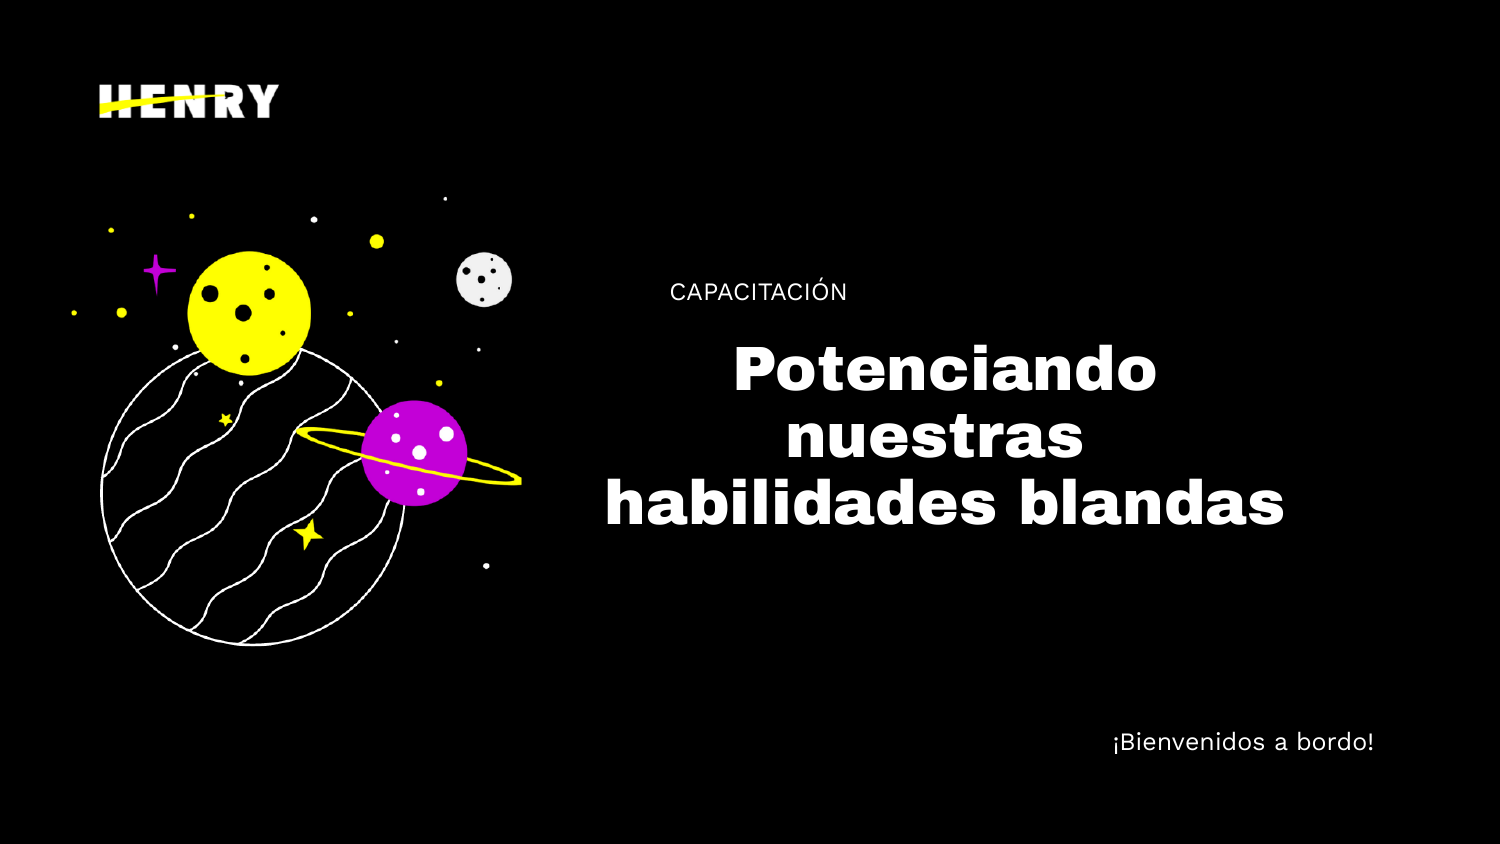

CAPACITACIÓN
Potenciando nuestras
habilidades blandas
¡Bienvenidos a bordo!